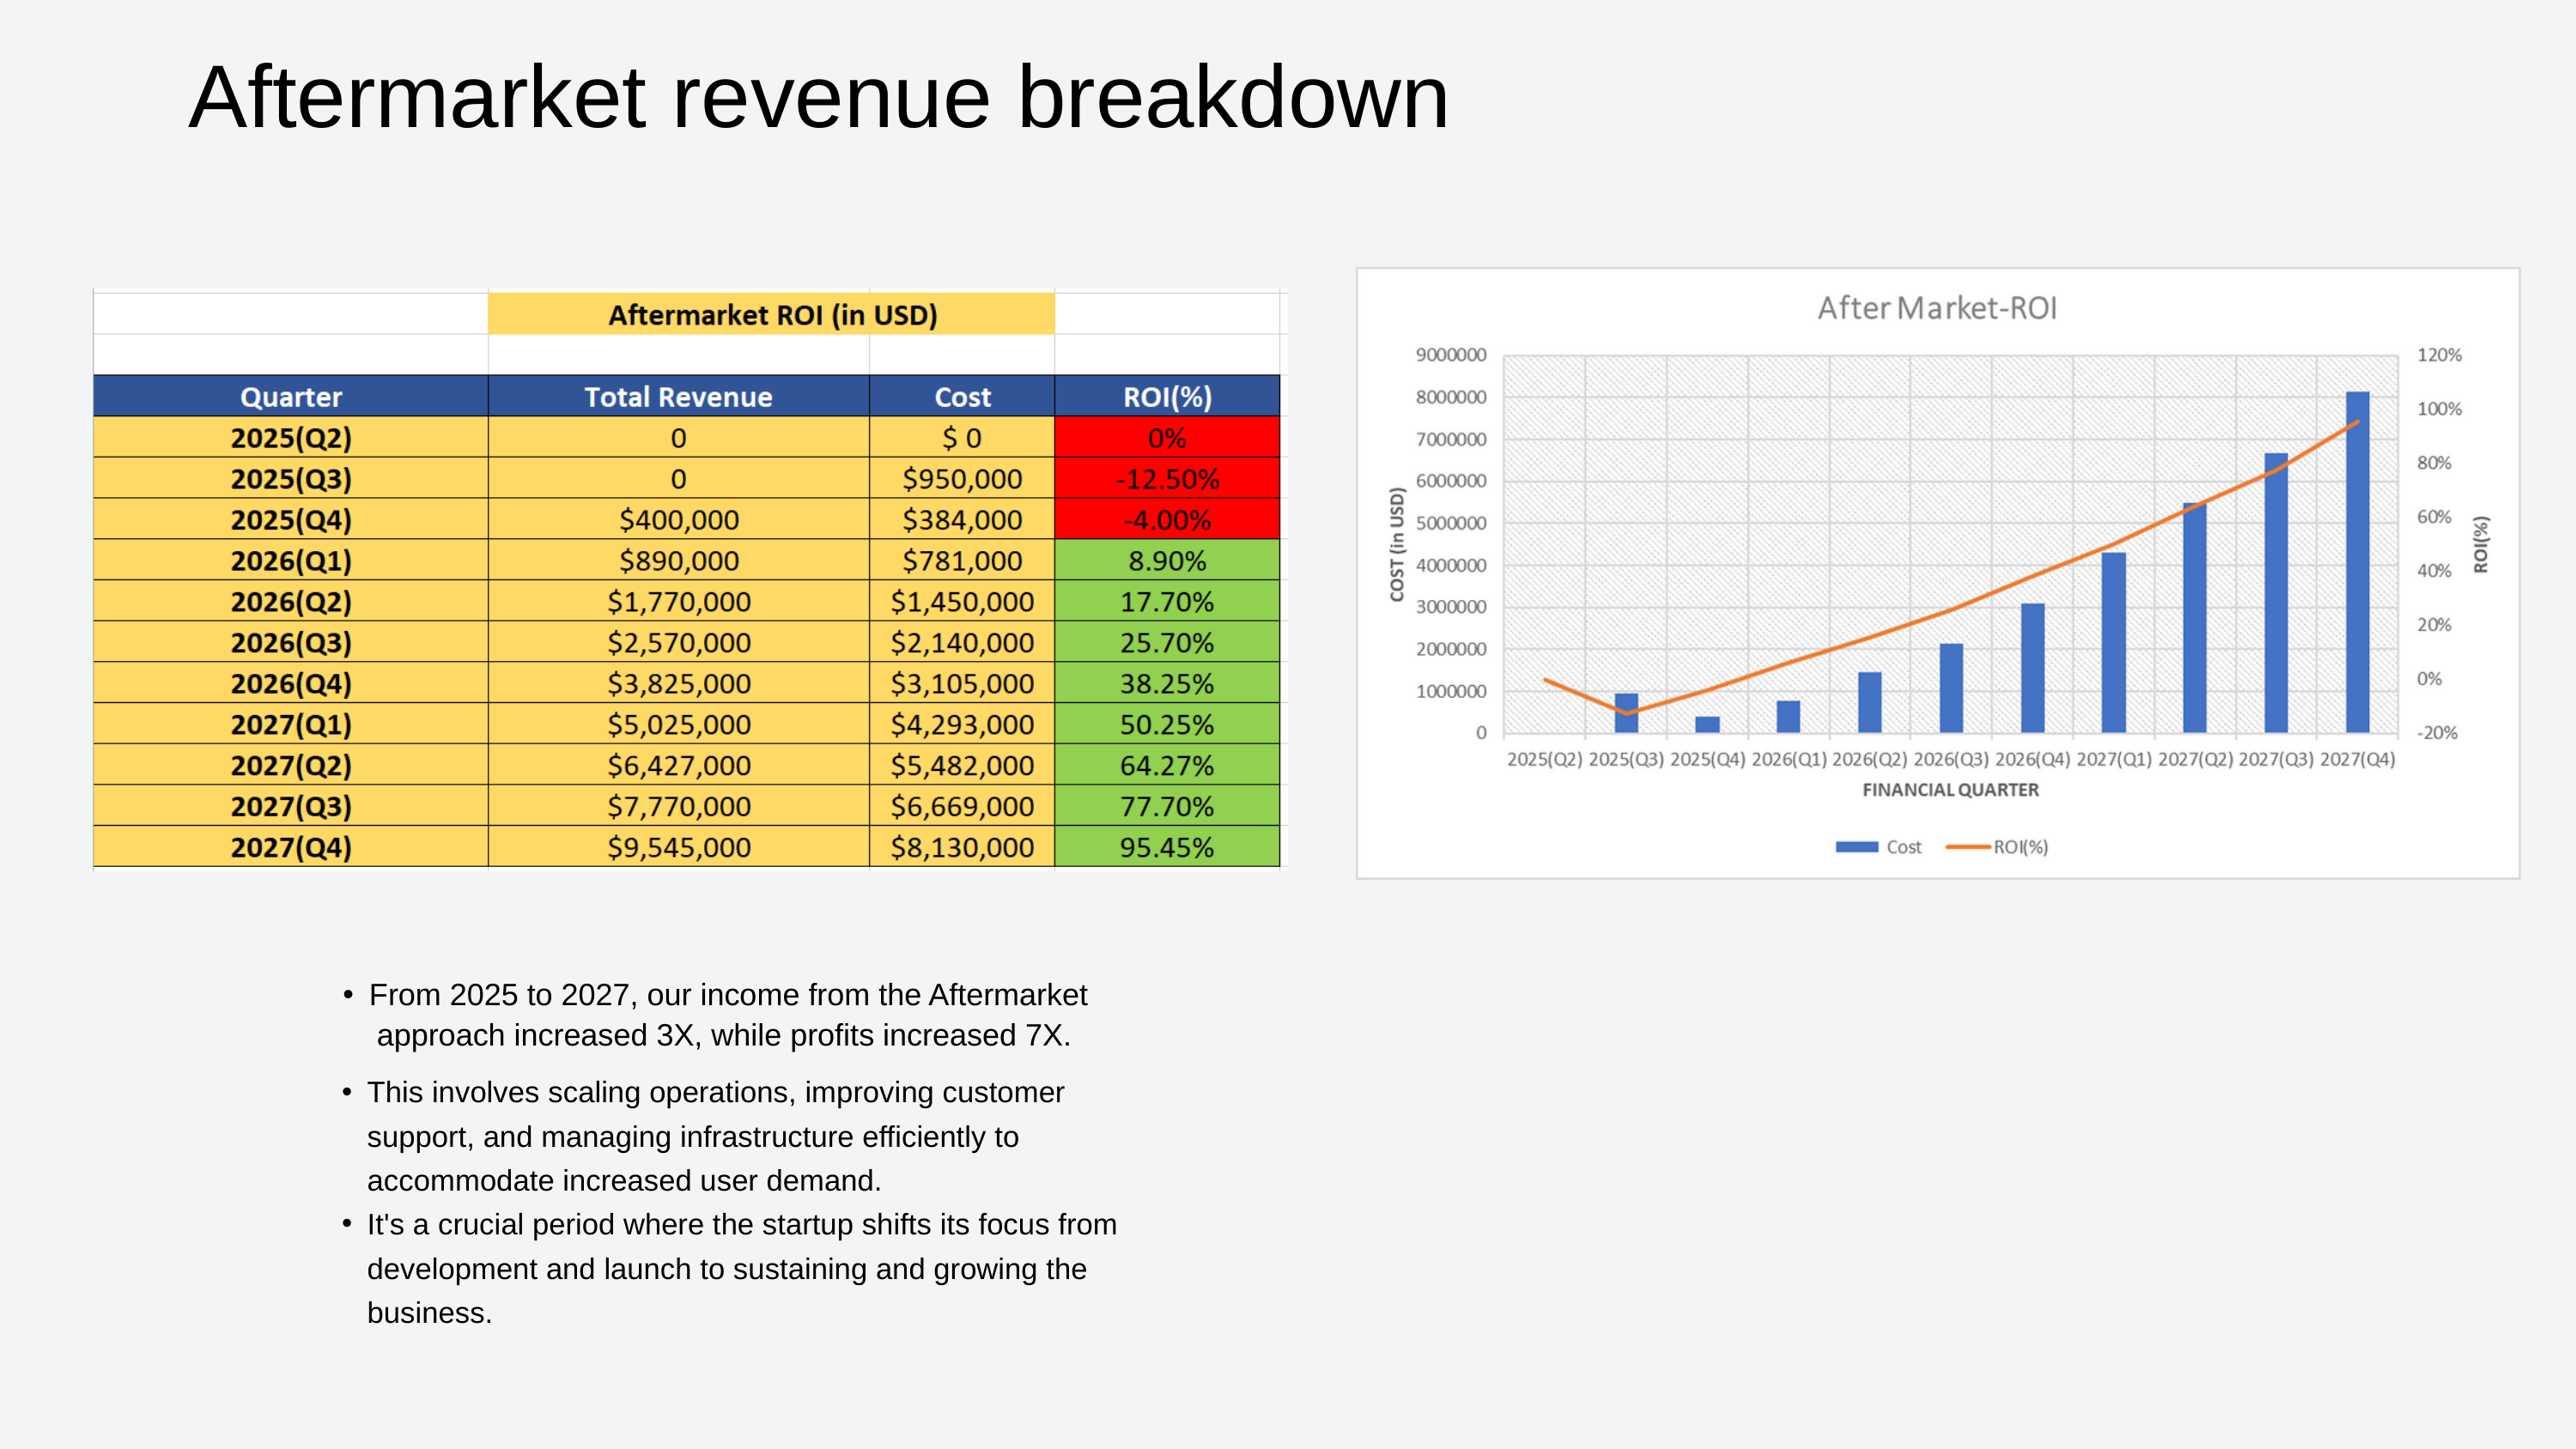

Aftermarket revenue breakdown

From 2025 to 2027, our income from the Aftermarket
       approach increased 3X, while profits increased 7X.
This involves scaling operations, improving customer support, and managing infrastructure efficiently to accommodate increased user demand.
It's a crucial period where the startup shifts its focus from development and launch to sustaining and growing the business.